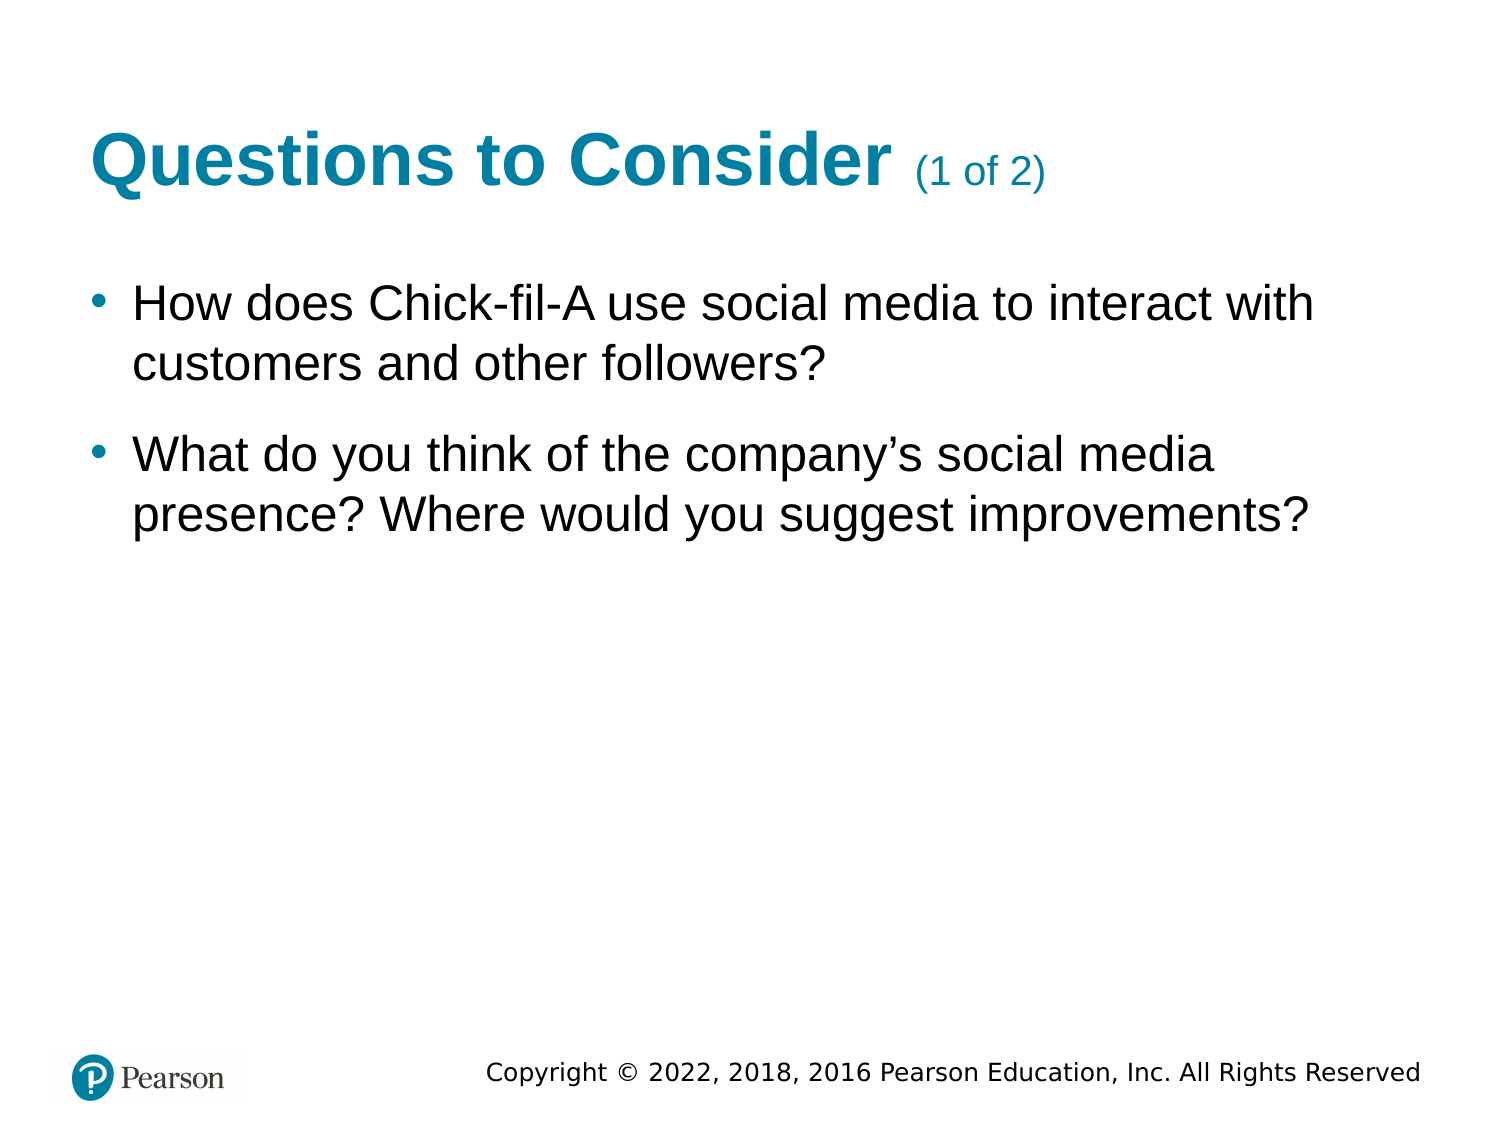

# Questions to Consider (1 of 2)
How does Chick-fil-A use social media to interact with customers and other followers?
What do you think of the company’s social media presence? Where would you suggest improvements?